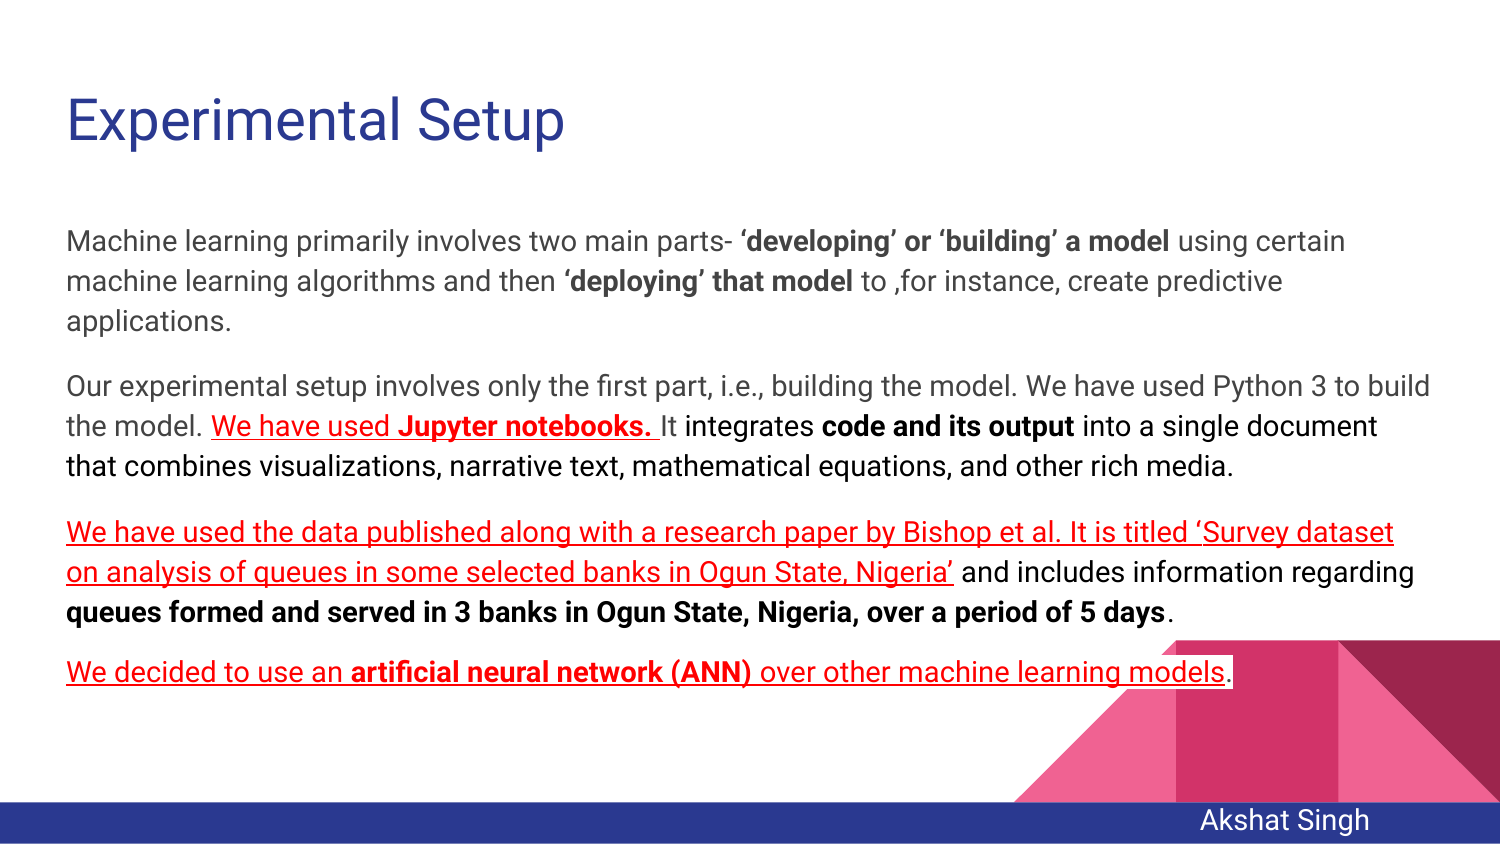

# Experimental Setup
Machine learning primarily involves two main parts- ‘developing’ or ‘building’ a model using certain machine learning algorithms and then ‘deploying’ that model to ,for instance, create predictive applications.
Our experimental setup involves only the first part, i.e., building the model. We have used Python 3 to build the model. We have used Jupyter notebooks. It integrates code and its output into a single document that combines visualizations, narrative text, mathematical equations, and other rich media.
We have used the data published along with a research paper by Bishop et al. It is titled ‘Survey dataset on analysis of queues in some selected banks in Ogun State, Nigeria’ and includes information regarding queues formed and served in 3 banks in Ogun State, Nigeria, over a period of 5 days.
We decided to use an artificial neural network (ANN) over other machine learning models.
Akshat Singh